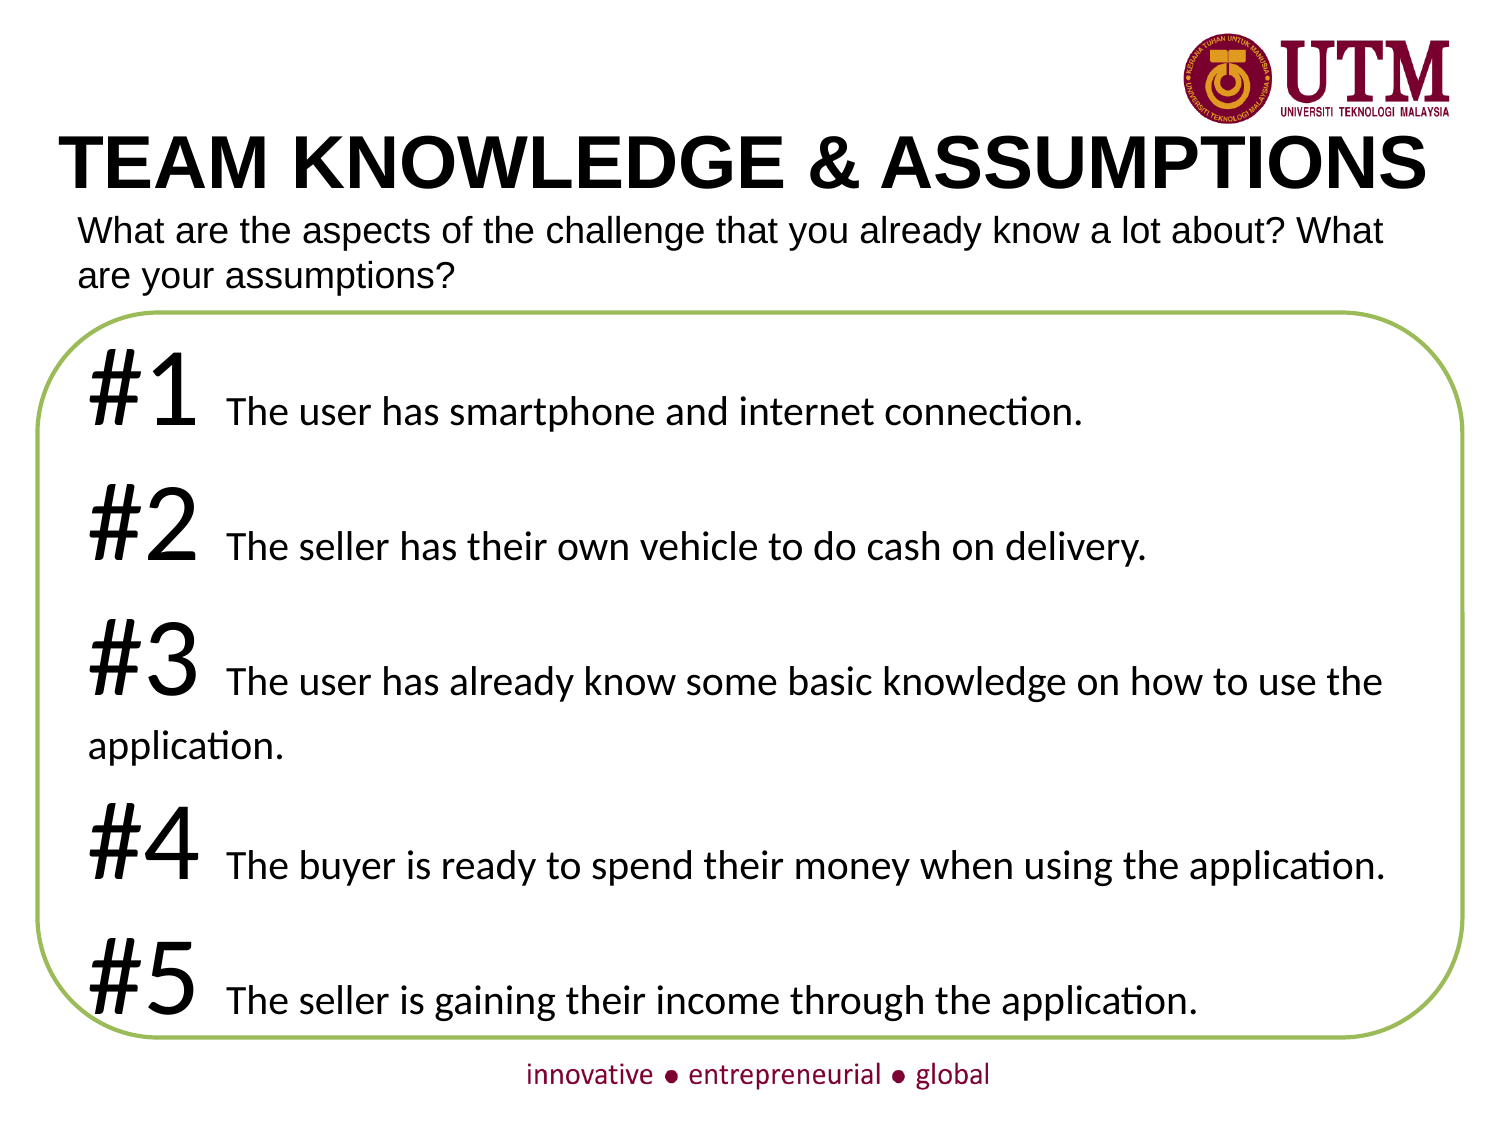

TEAM KNOWLEDGE & ASSUMPTIONS
What are the aspects of the challenge that you already know a lot about? What are your assumptions?

#1 The user has smartphone and internet connection.
#2 The seller has their own vehicle to do cash on delivery.
#3 The user has already know some basic knowledge on how to use the application.
#4 The buyer is ready to spend their money when using the application.
#5 The seller is gaining their income through the application.